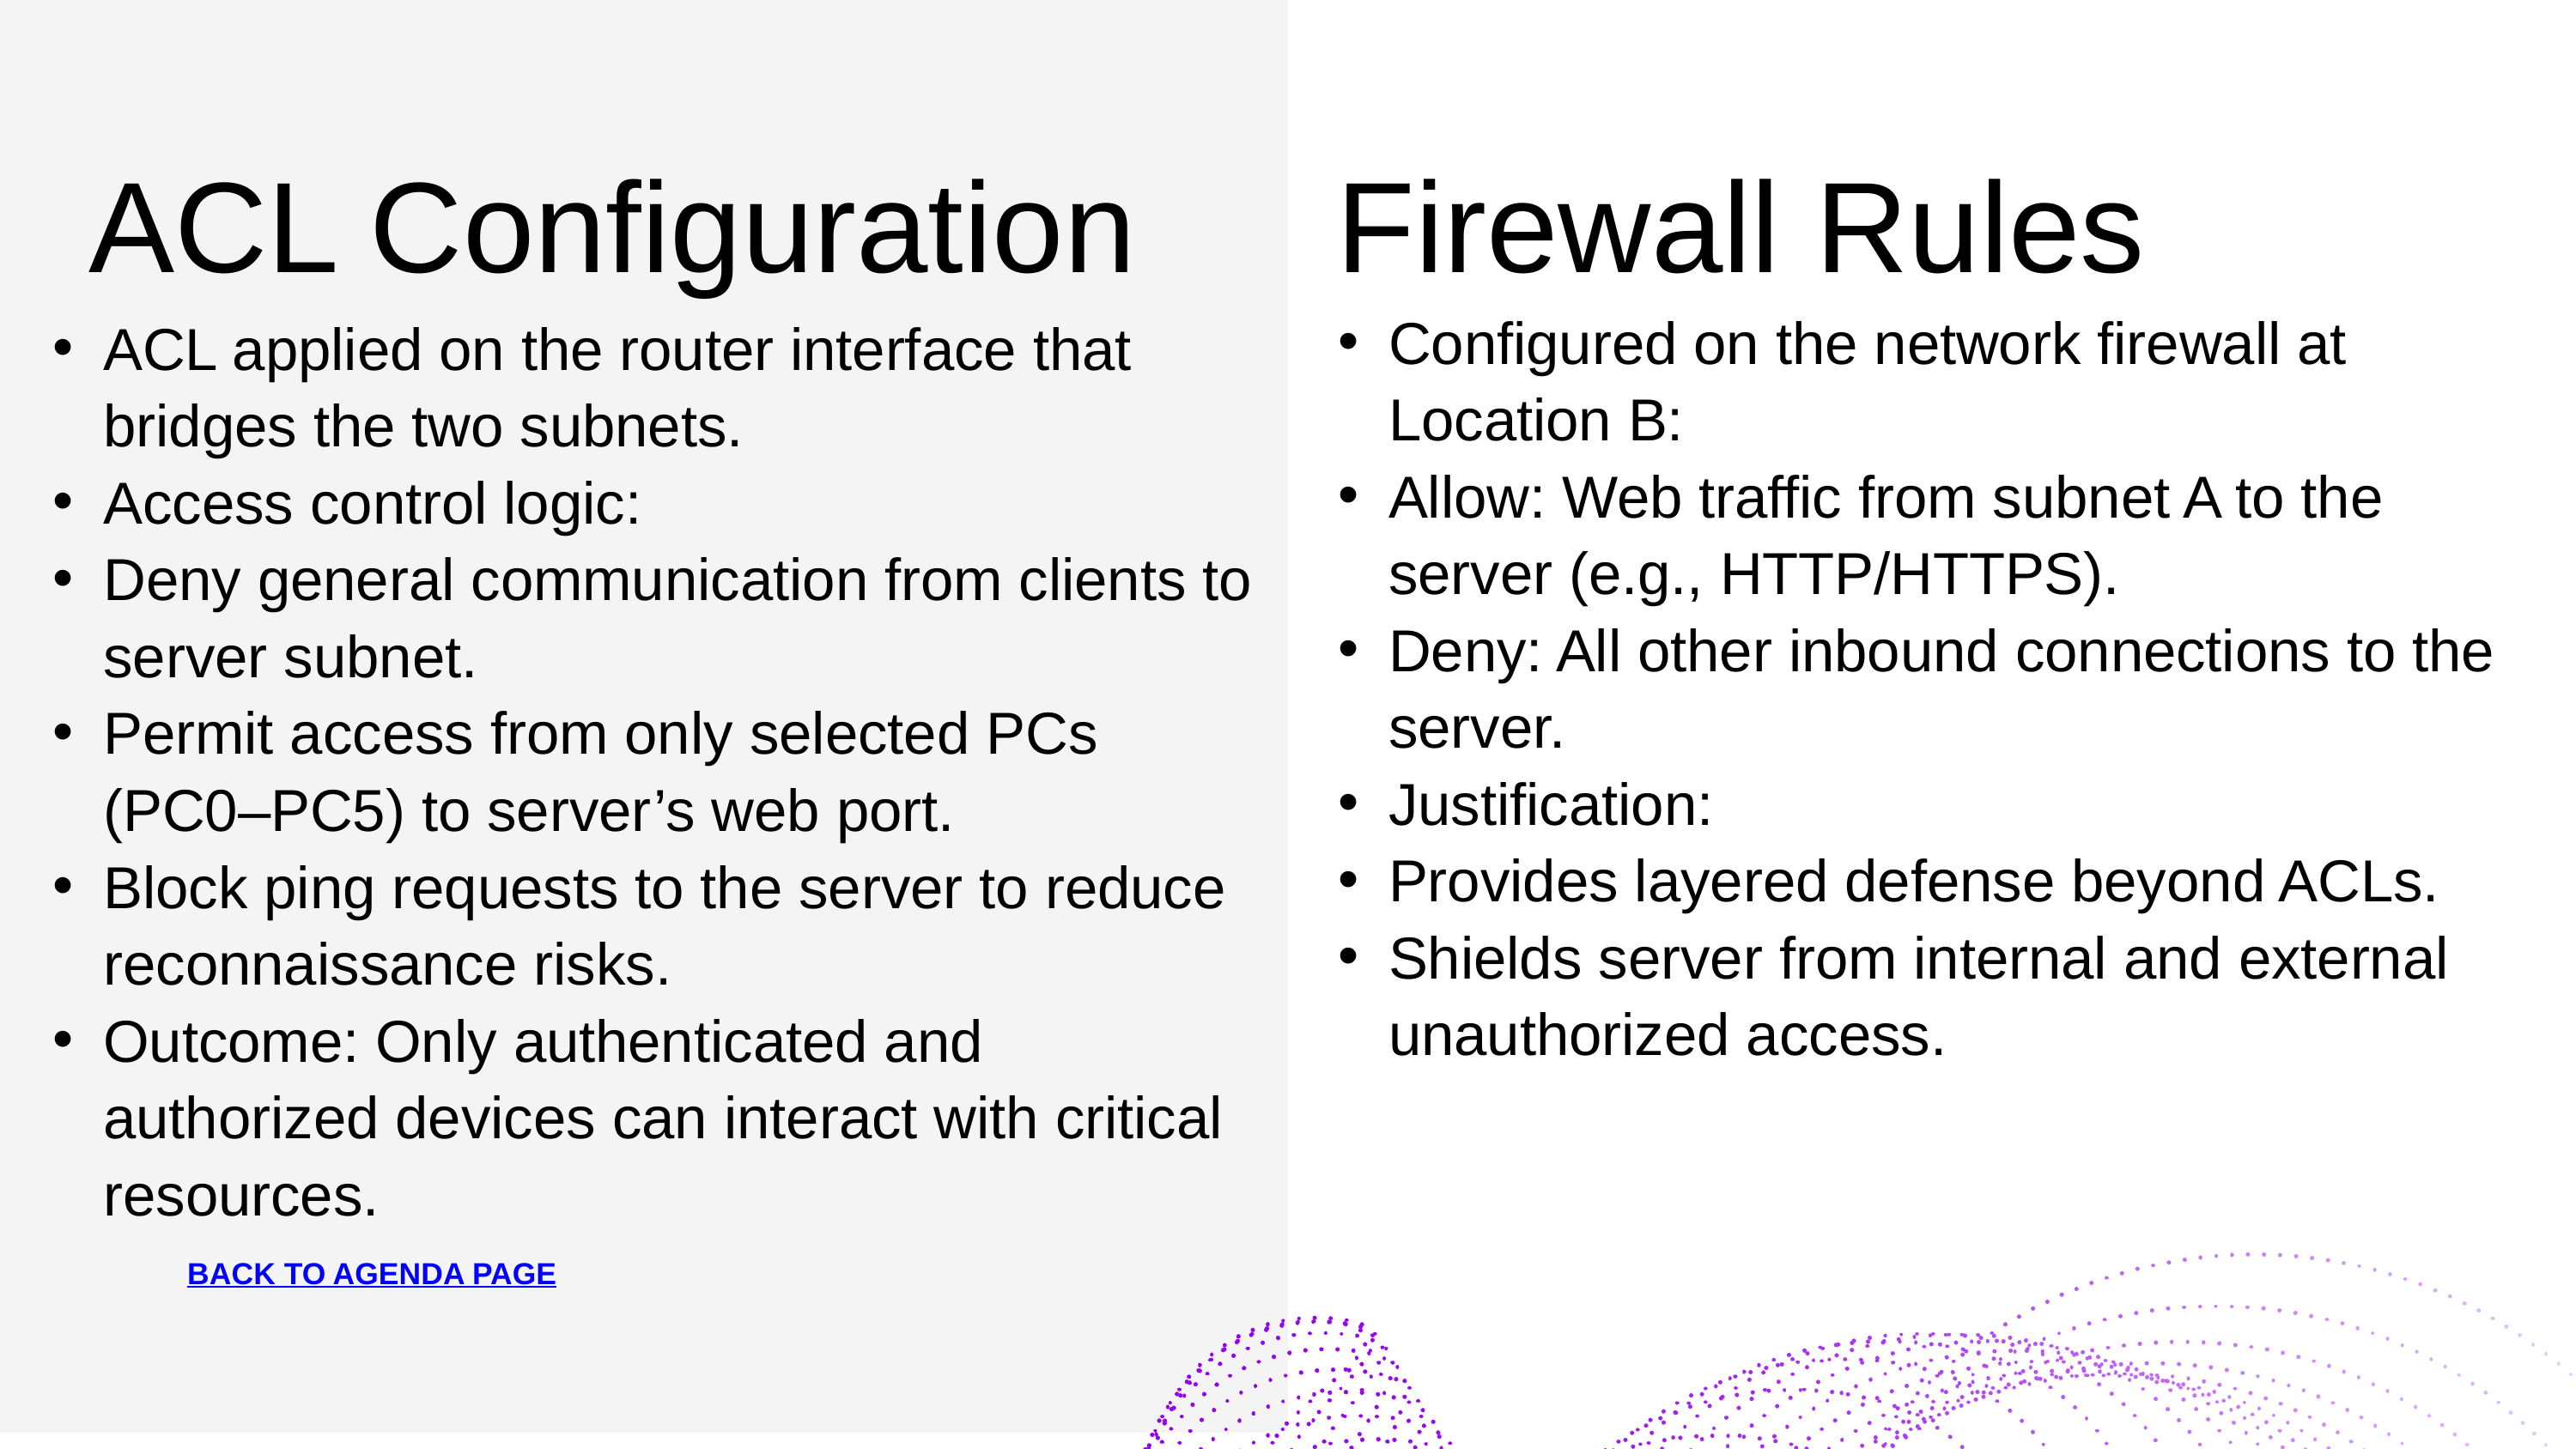

ACL Configuration
Firewall Rules
Configured on the network firewall at Location B:
Allow: Web traffic from subnet A to the server (e.g., HTTP/HTTPS).
Deny: All other inbound connections to the server.
Justification:
Provides layered defense beyond ACLs.
Shields server from internal and external unauthorized access.

ACL applied on the router interface that bridges the two subnets.
Access control logic:
Deny general communication from clients to server subnet.
Permit access from only selected PCs (PC0–PC5) to server’s web port.
Block ping requests to the server to reduce reconnaissance risks.
Outcome: Only authenticated and authorized devices can interact with critical resources.

BACK TO AGENDA PAGE